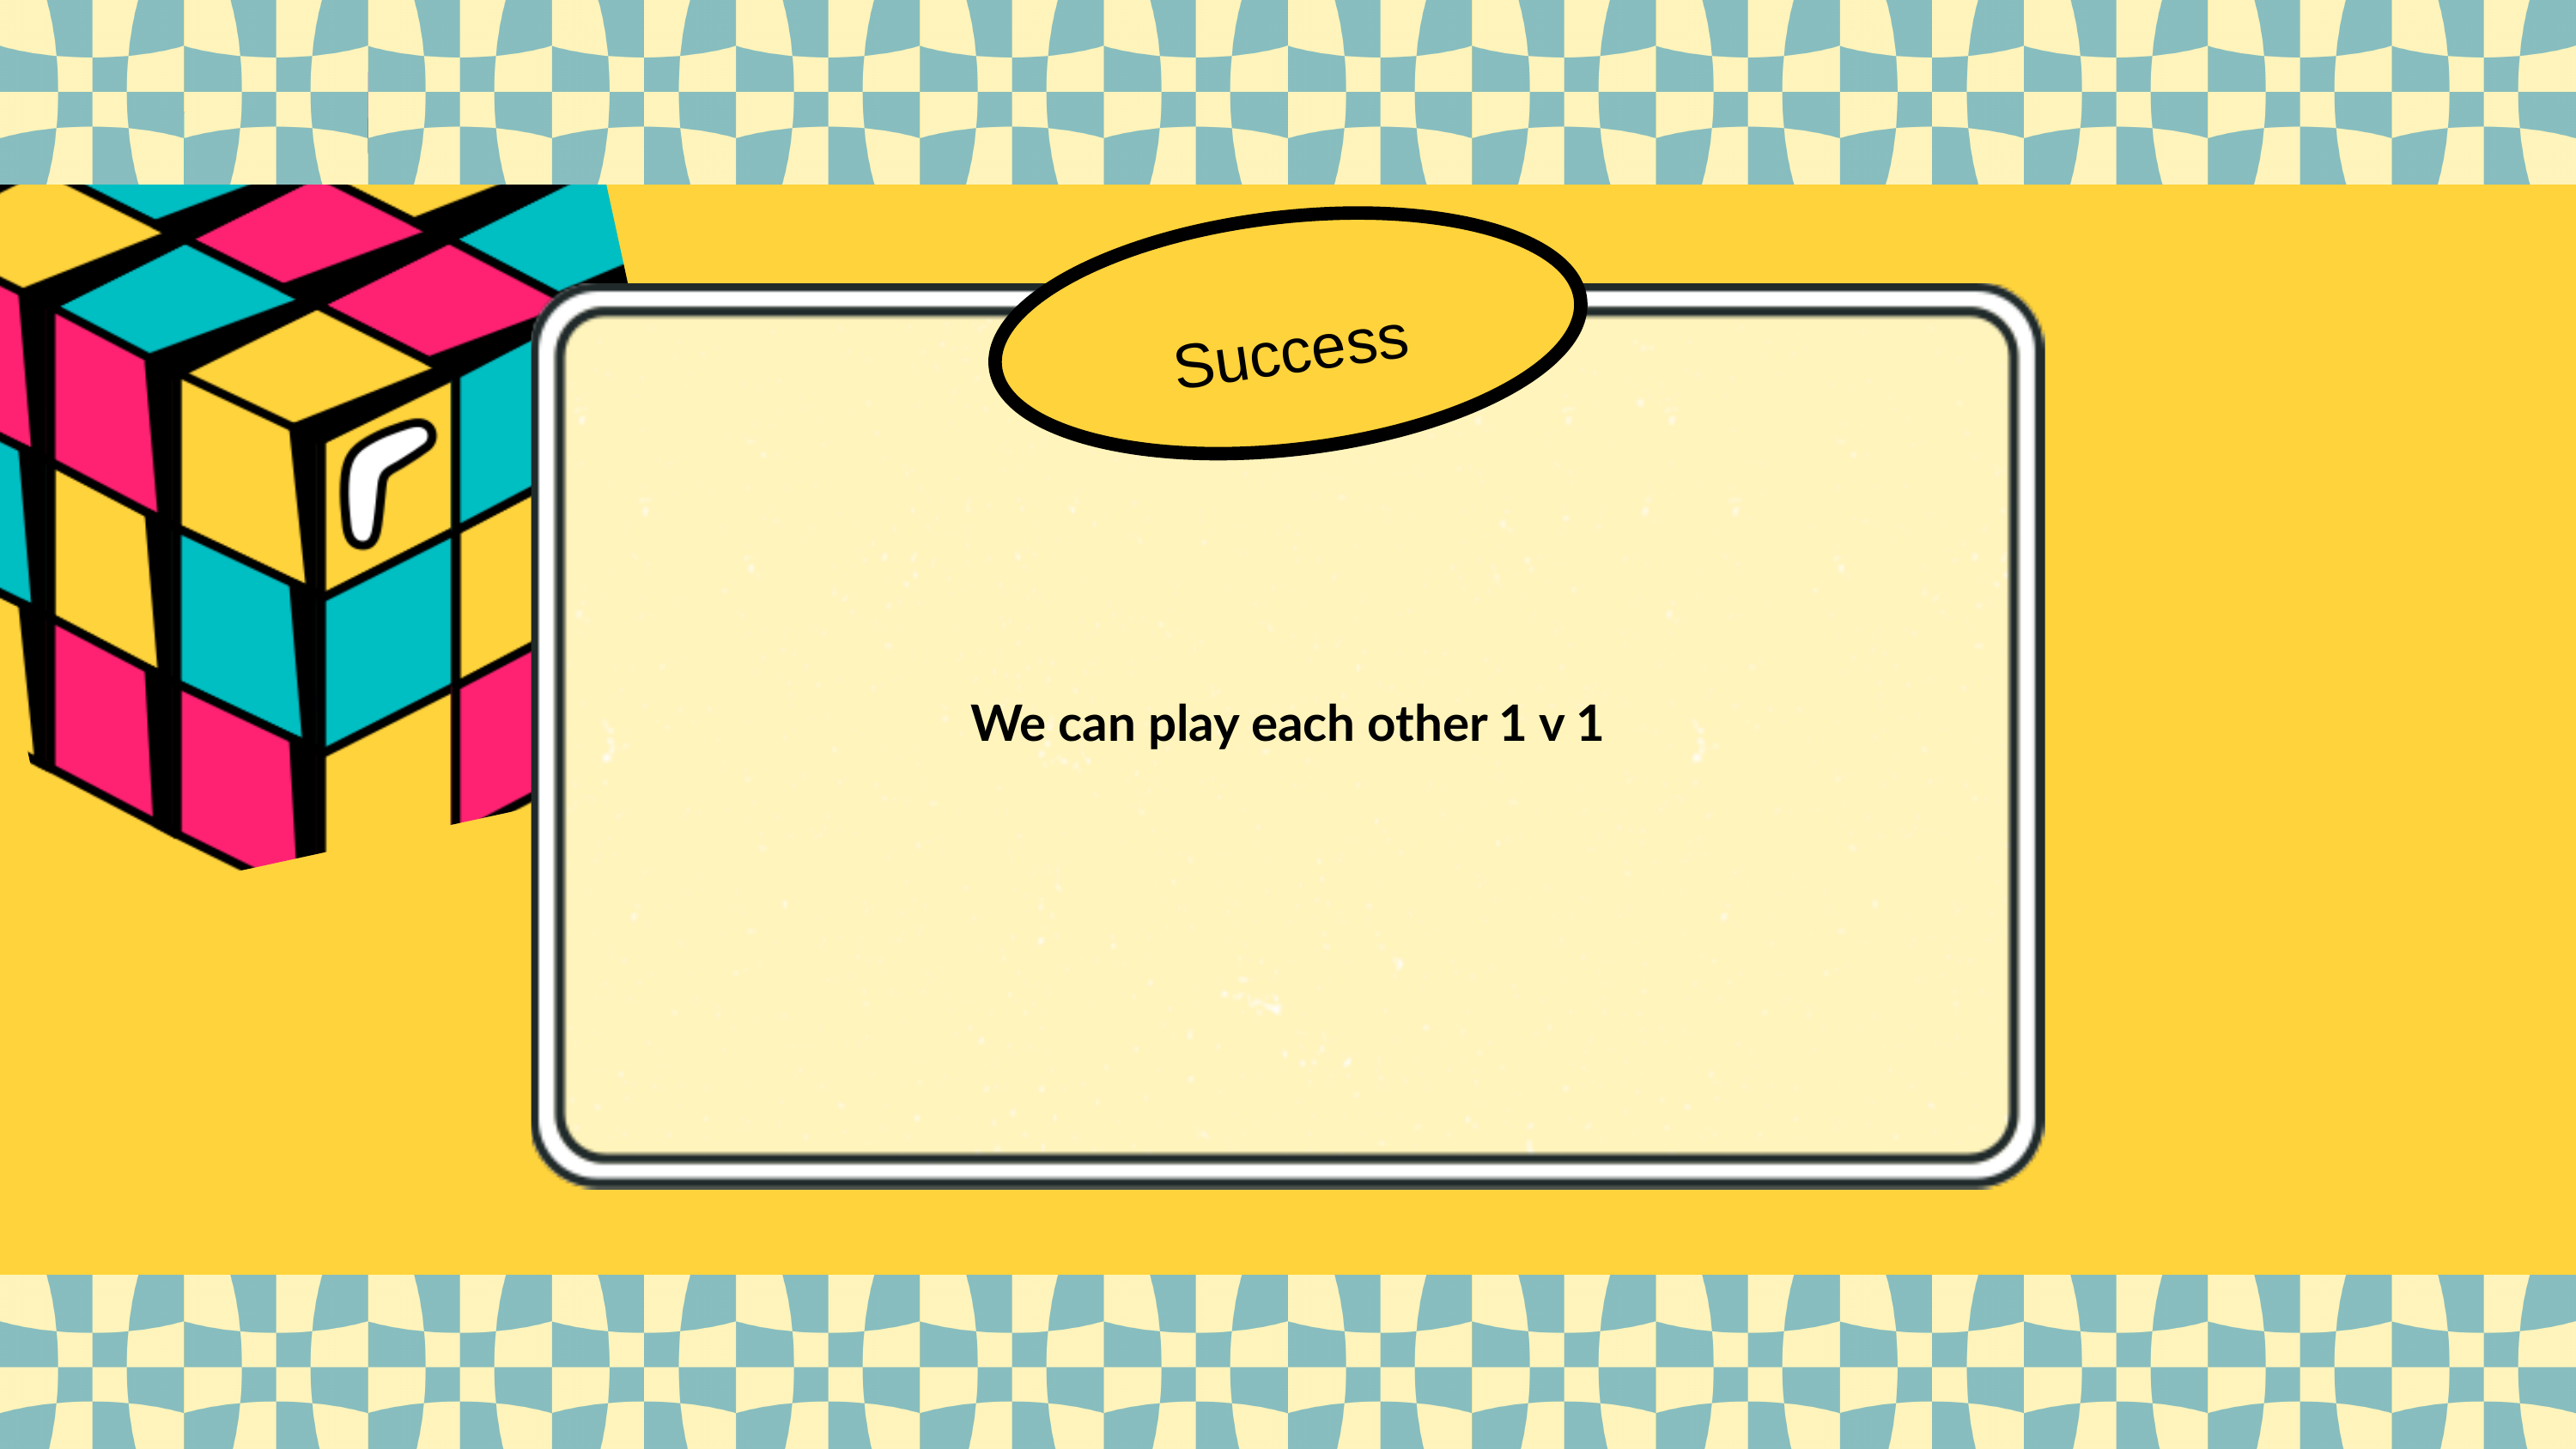

Success

We can play each other 1 v 1